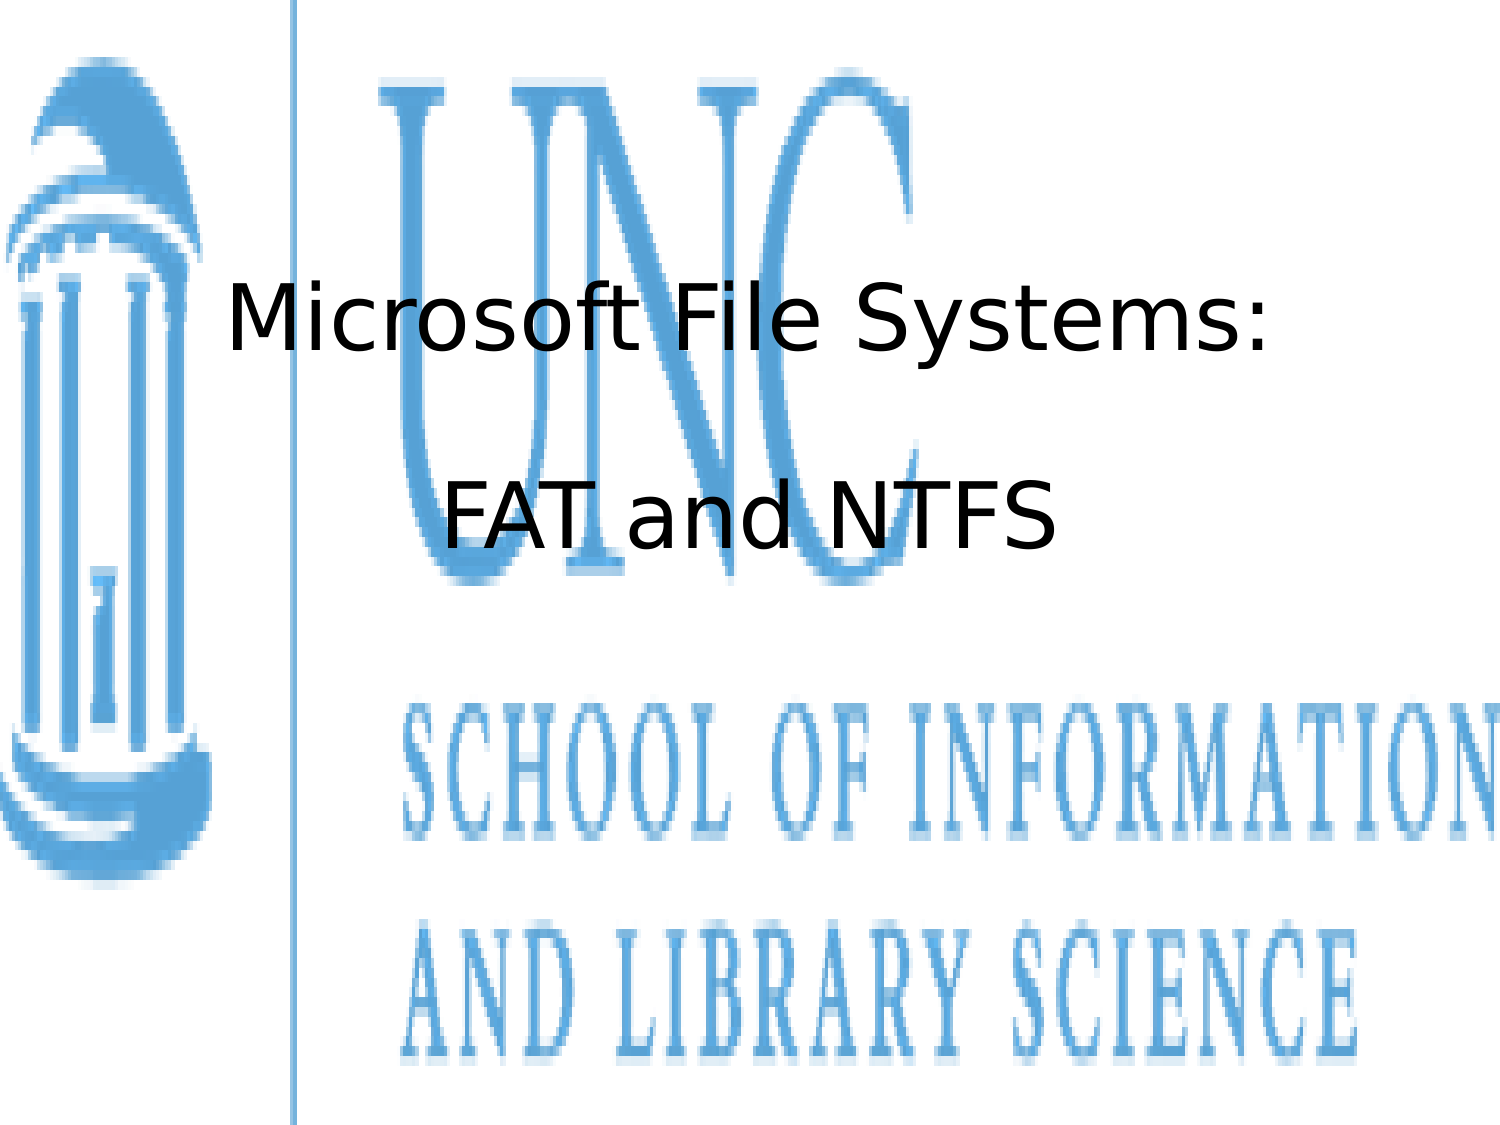

# Microsoft File Systems: FAT and NTFS